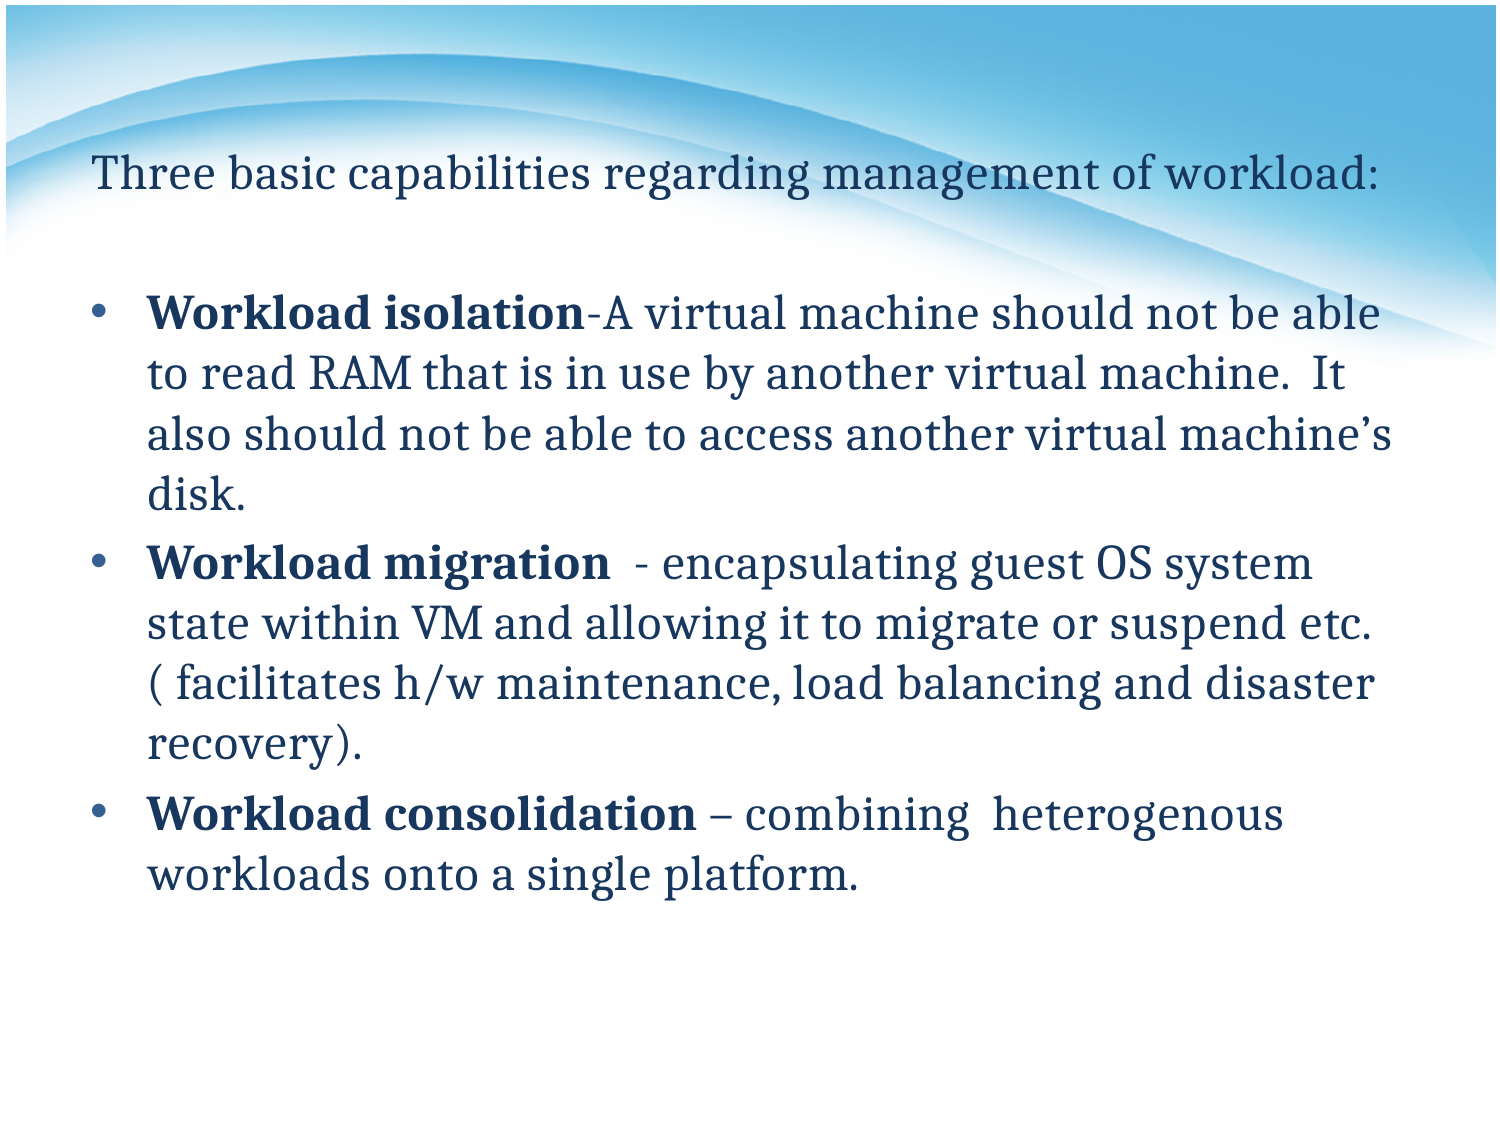

Three basic capabilities regarding management of workload:

Workload isolation-A virtual machine should not be able to read RAM that is in use by another virtual machine.  It also should not be able to access another virtual machine’s disk.
Workload migration  - encapsulating guest OS system state within VM and allowing it to migrate or suspend etc.( facilitates h/w maintenance, load balancing and disaster recovery).
Workload consolidation – combining  heterogenous workloads onto a single platform.